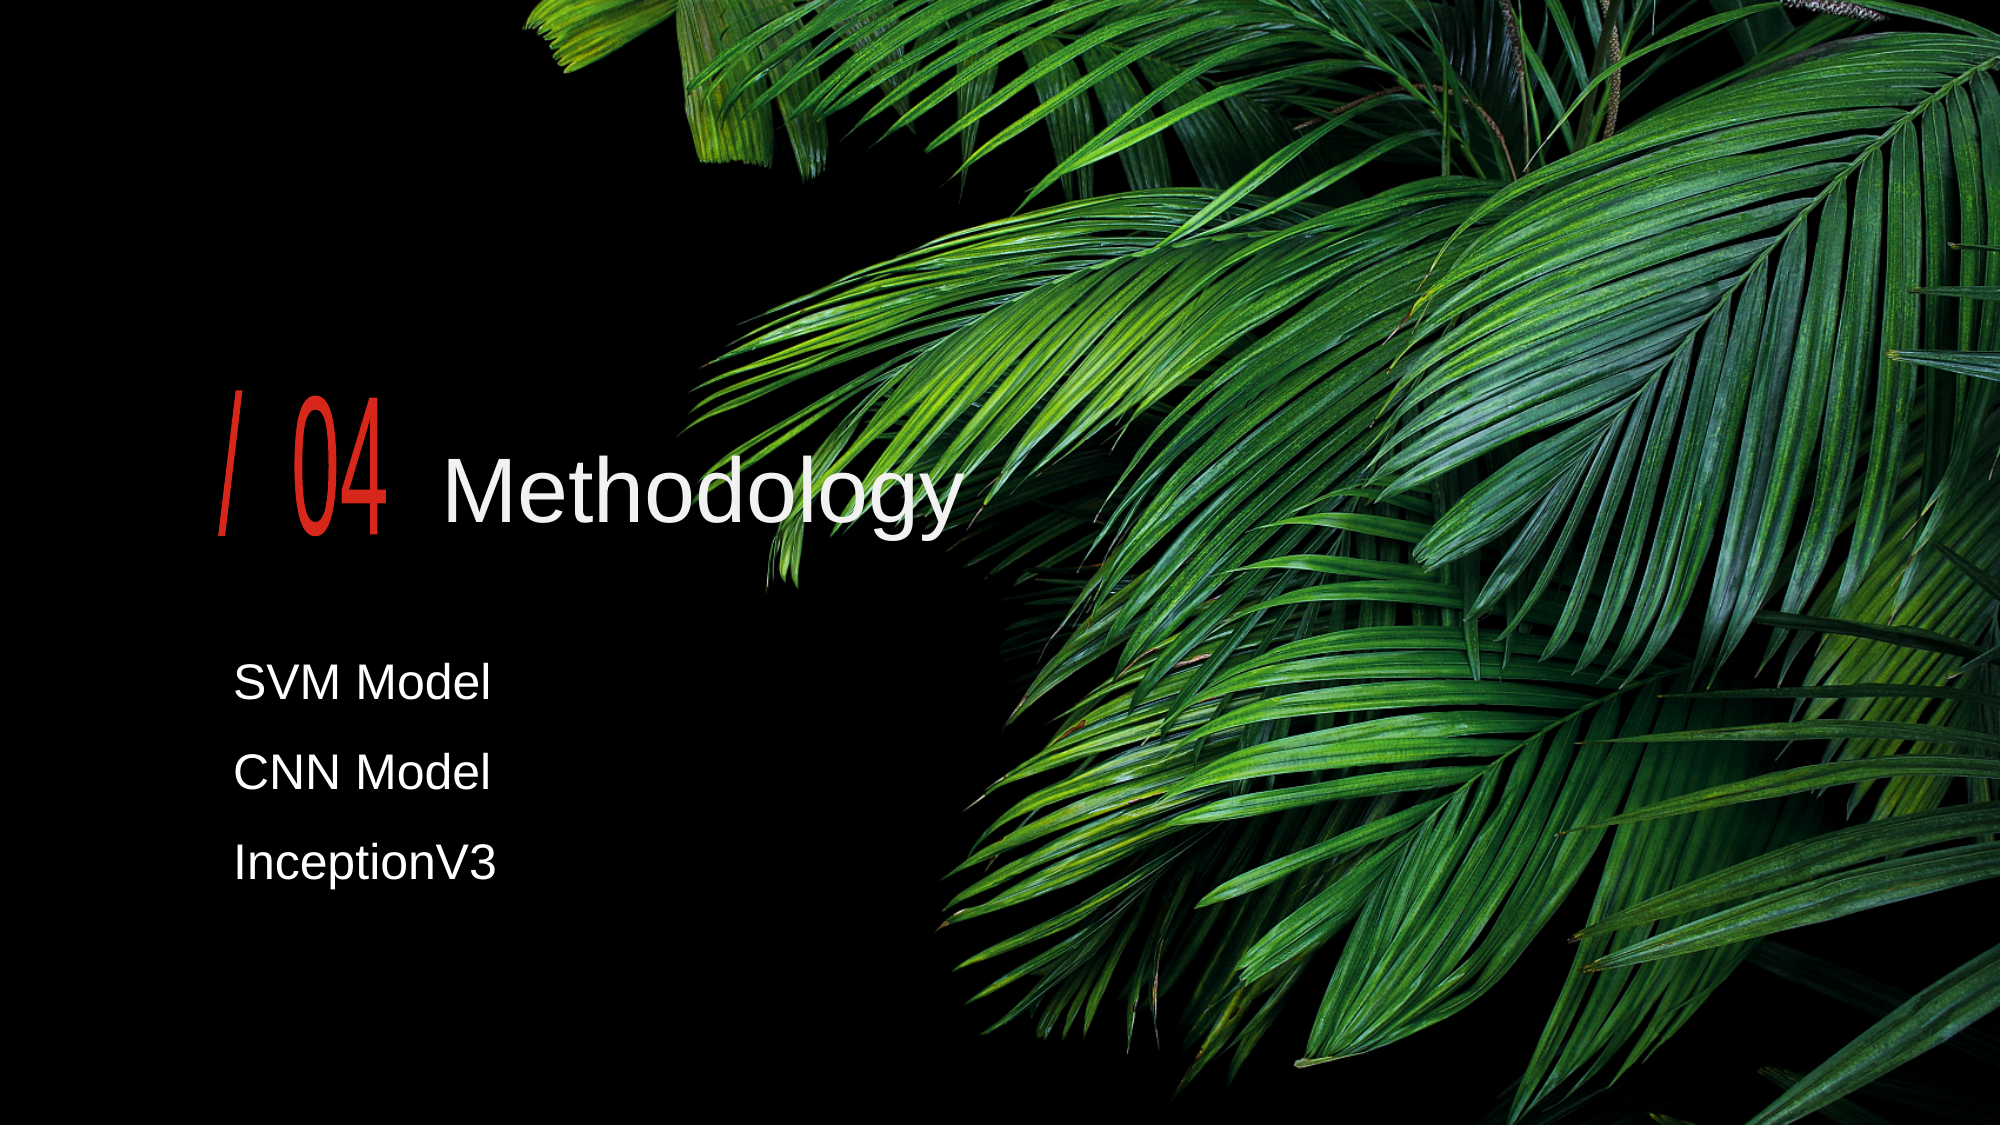

/  04
Methodology
SVM Model
CNN Model
InceptionV3